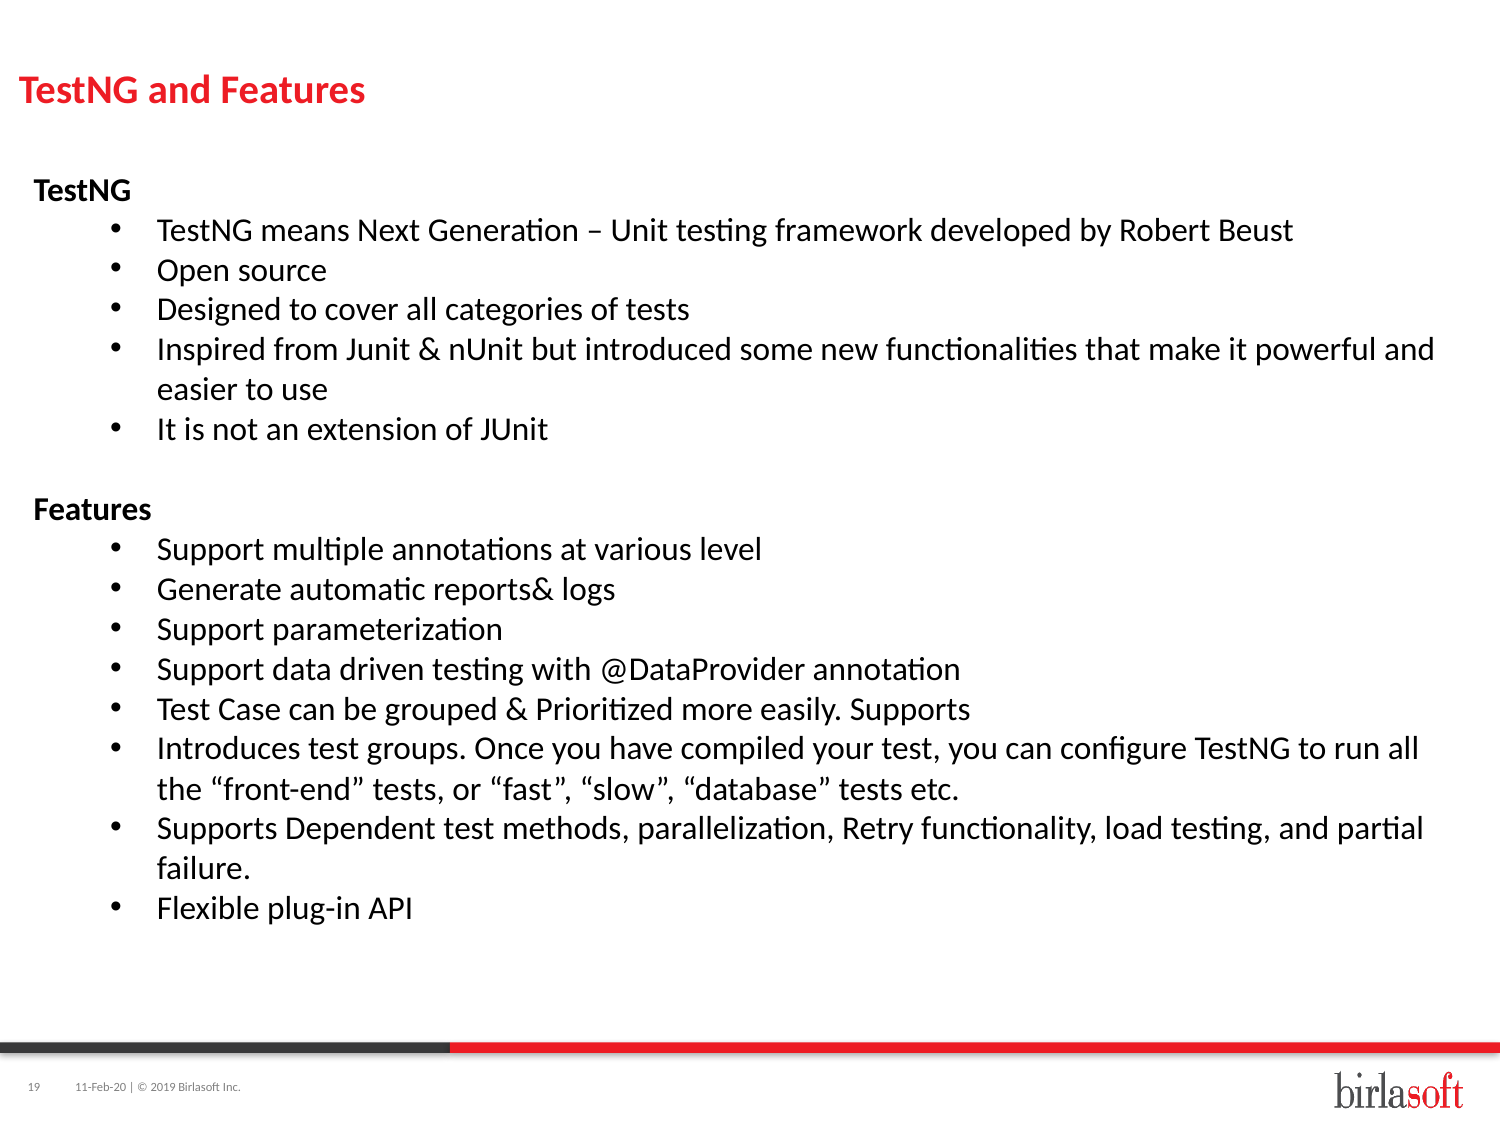

# TestNG and Features
TestNG
TestNG means Next Generation – Unit testing framework developed by Robert Beust
Open source
Designed to cover all categories of tests
Inspired from Junit & nUnit but introduced some new functionalities that make it powerful and easier to use
It is not an extension of JUnit

Features
Support multiple annotations at various level
Generate automatic reports& logs
Support parameterization
Support data driven testing with @DataProvider annotation
Test Case can be grouped & Prioritized more easily. Supports
Introduces test groups. Once you have compiled your test, you can configure TestNG to run all the “front-end” tests, or “fast”, “slow”, “database” tests etc.
Supports Dependent test methods, parallelization, Retry functionality, load testing, and partial failure.
Flexible plug-in API